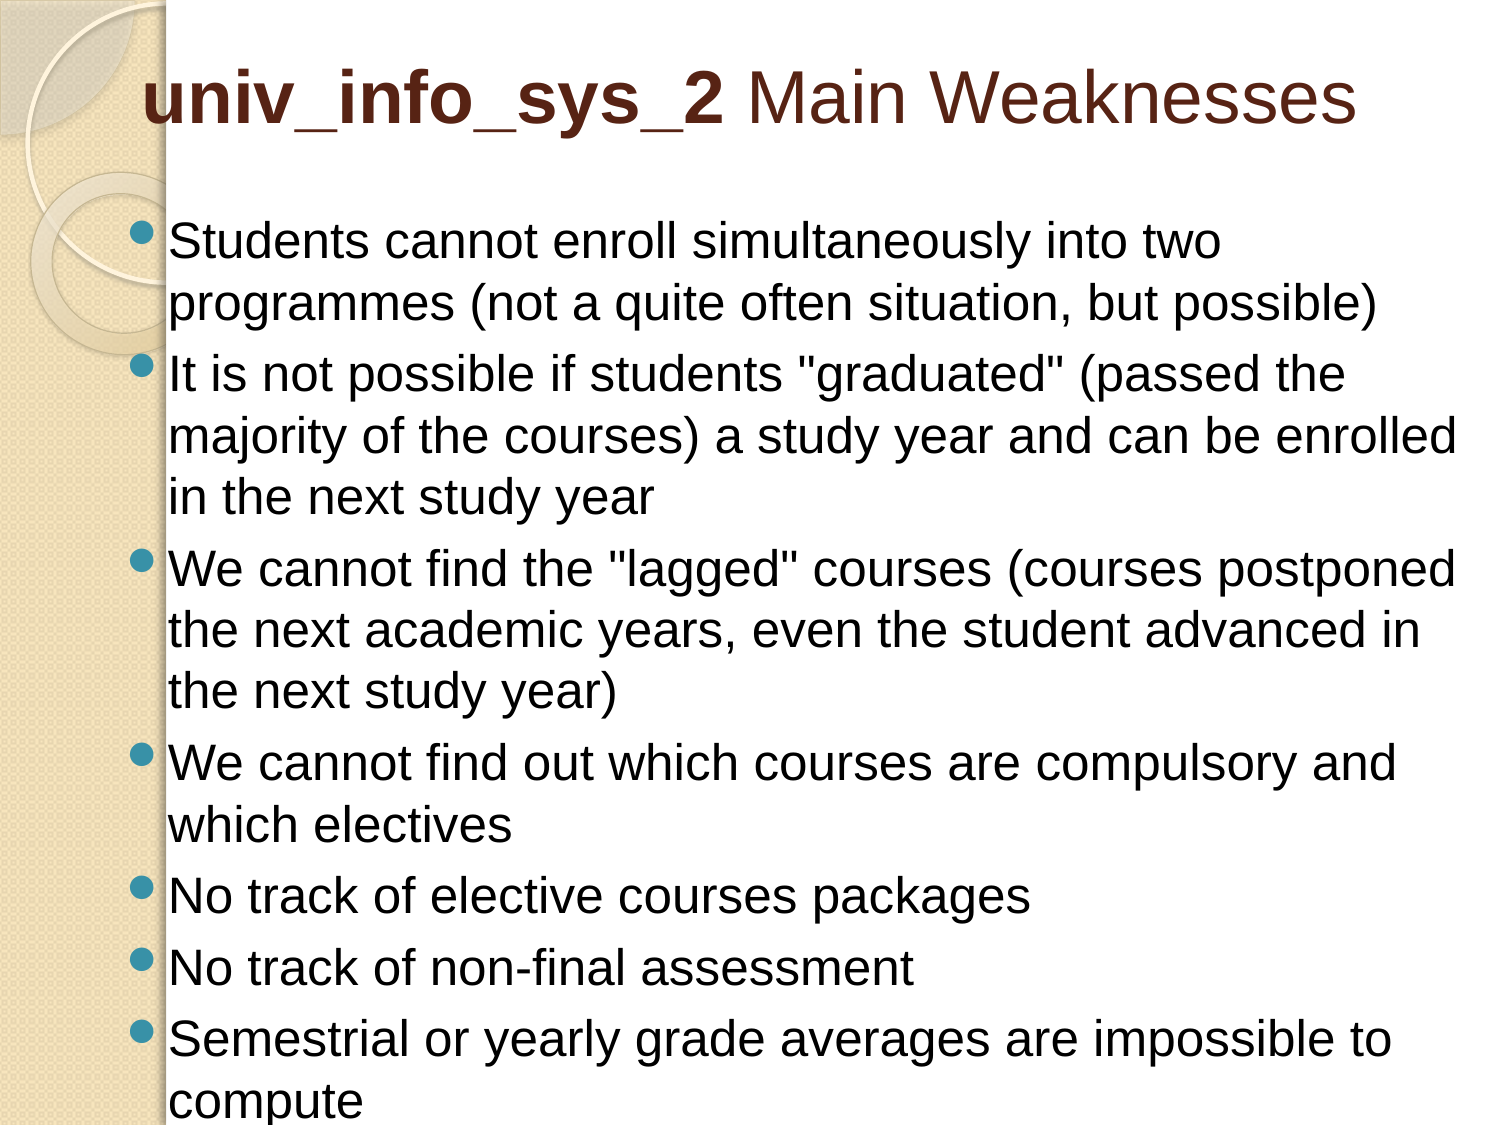

# univ_info_sys_2 Main Weaknesses
Students cannot enroll simultaneously into two programmes (not a quite often situation, but possible)
It is not possible if students "graduated" (passed the majority of the courses) a study year and can be enrolled in the next study year
We cannot find the "lagged" courses (courses postponed the next academic years, even the student advanced in the next study year)
We cannot find out which courses are compulsory and which electives
No track of elective courses packages
No track of non-final assessment
Semestrial or yearly grade averages are impossible to compute